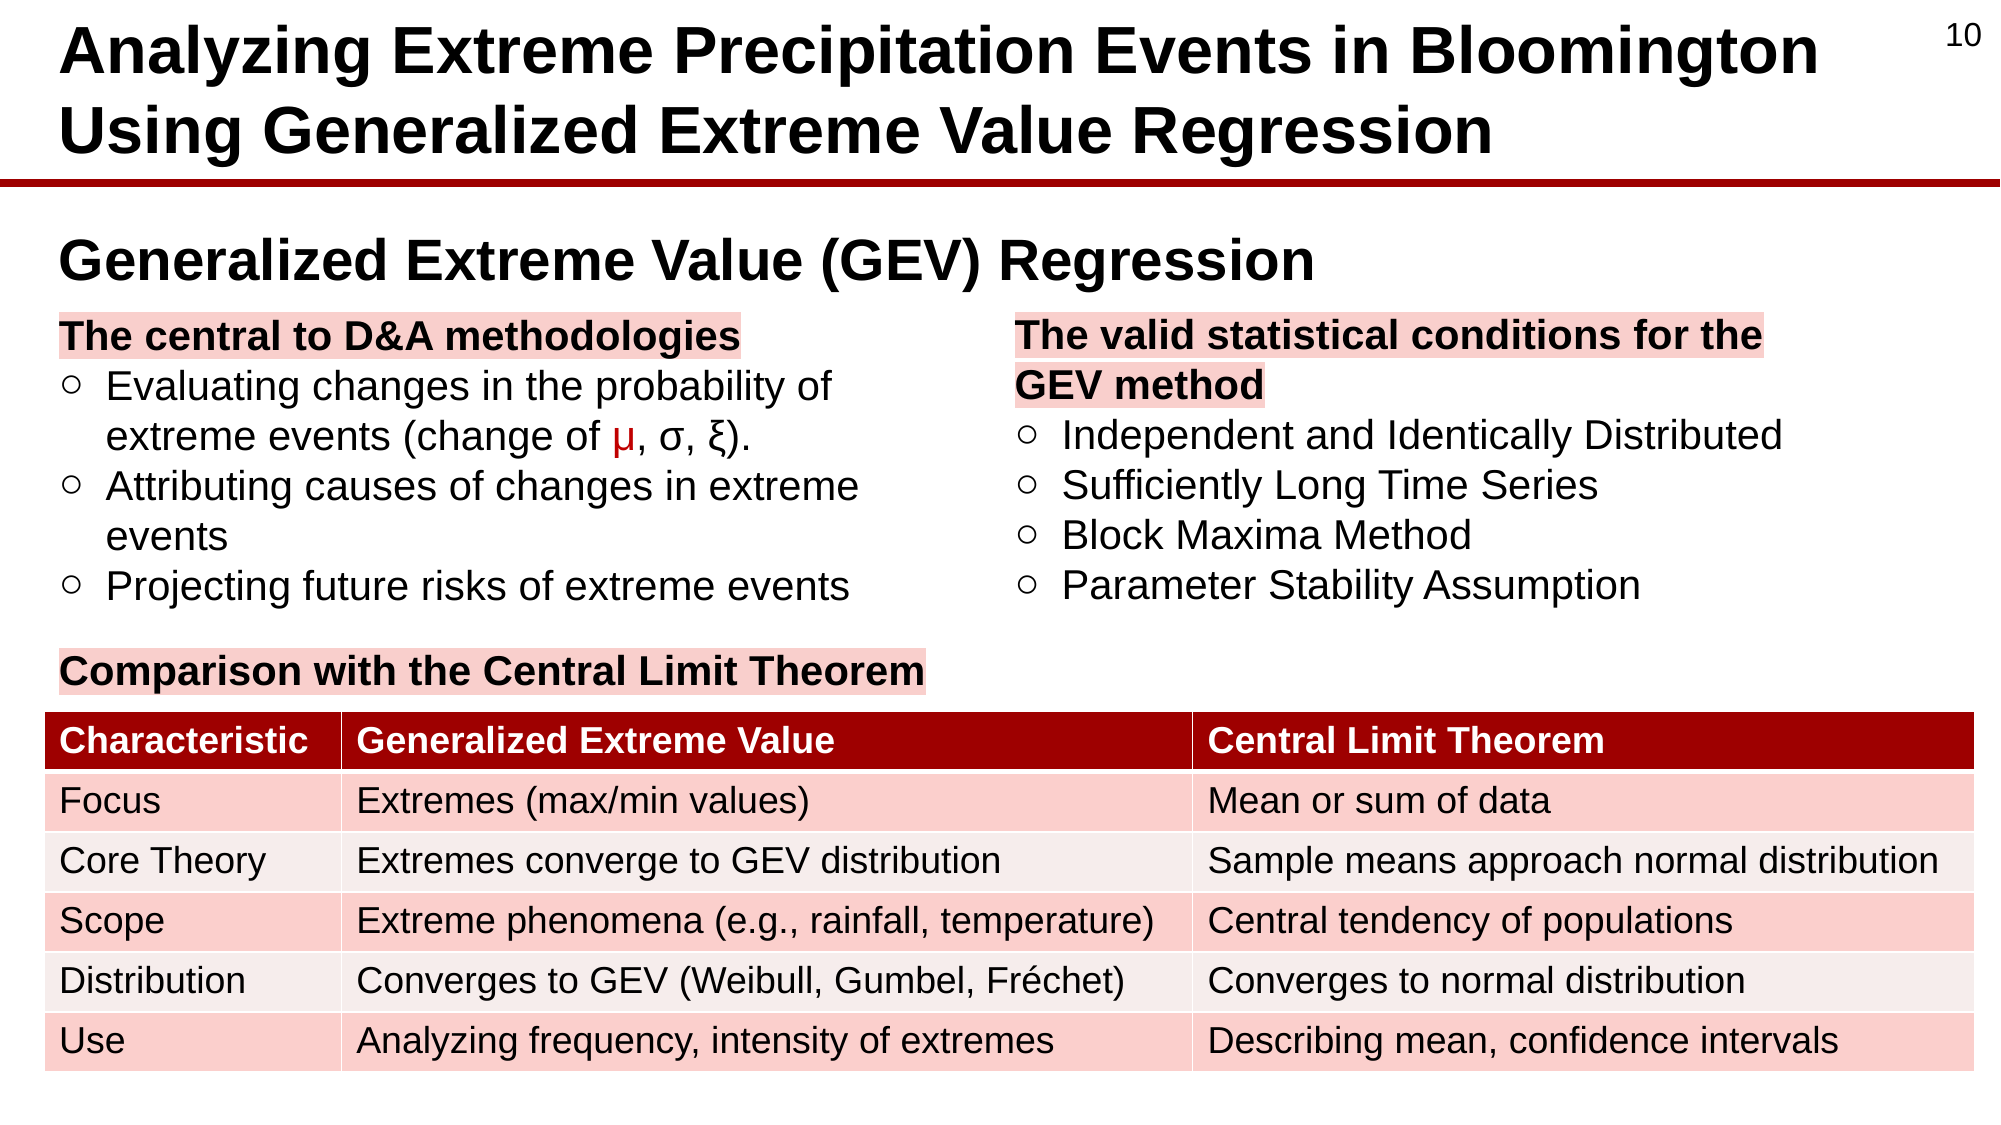

Analyzing Extreme Precipitation Events in Bloomington Using Generalized Extreme Value Regression
10
Generalized Extreme Value (GEV) Regression
The valid statistical conditions for the GEV method
Independent and Identically Distributed
Sufficiently Long Time Series
Block Maxima Method
Parameter Stability Assumption
The central to D&A methodologies
Evaluating changes in the probability of extreme events (change of μ, σ, ξ).
Attributing causes of changes in extreme events
Projecting future risks of extreme events
Comparison with the Central Limit Theorem
| Characteristic | Generalized Extreme Value | Central Limit Theorem |
| --- | --- | --- |
| Focus | Extremes (max/min values) | Mean or sum of data |
| Core Theory | Extremes converge to GEV distribution | Sample means approach normal distribution |
| Scope | Extreme phenomena (e.g., rainfall, temperature) | Central tendency of populations |
| Distribution | Converges to GEV (Weibull, Gumbel, Fréchet) | Converges to normal distribution |
| Use | Analyzing frequency, intensity of extremes | Describing mean, confidence intervals |